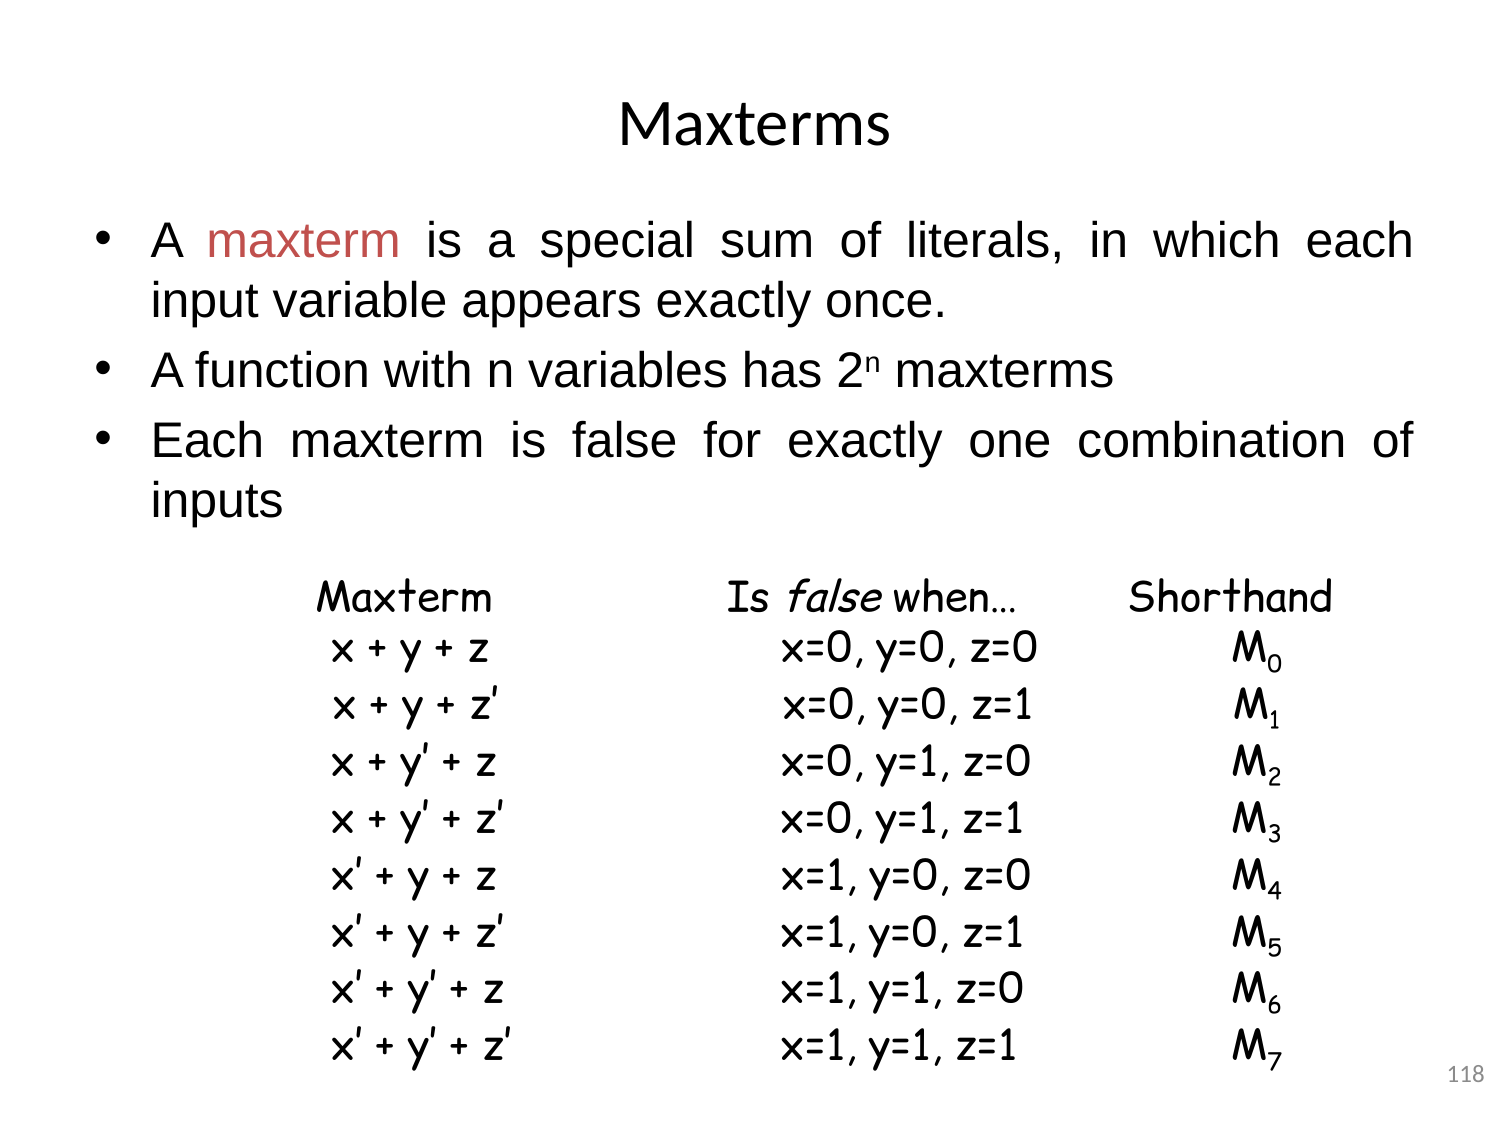

# Maxterms
A maxterm is a special sum of literals, in which each input variable appears exactly once.
A function with n variables has 2n maxterms
Each maxterm is false for exactly one combination of inputs

   Maxterm	            Is false when…	        Shorthand
x + y + z		x=0, y=0, z=0		M0
x + y + z’		x=0, y=0, z=1		M1
x + y’ + z		x=0, y=1, z=0		M2
x + y’ + z’	            x=0, y=1, z=1		M3
x’ + y + z		x=1, y=0, z=0		M4
x’ + y + z’	            x=1, y=0, z=1		M5
x’ + y’ + z	            x=1, y=1, z=0		M6
x’ + y’ + z’	            x=1, y=1, z=1		M7
118